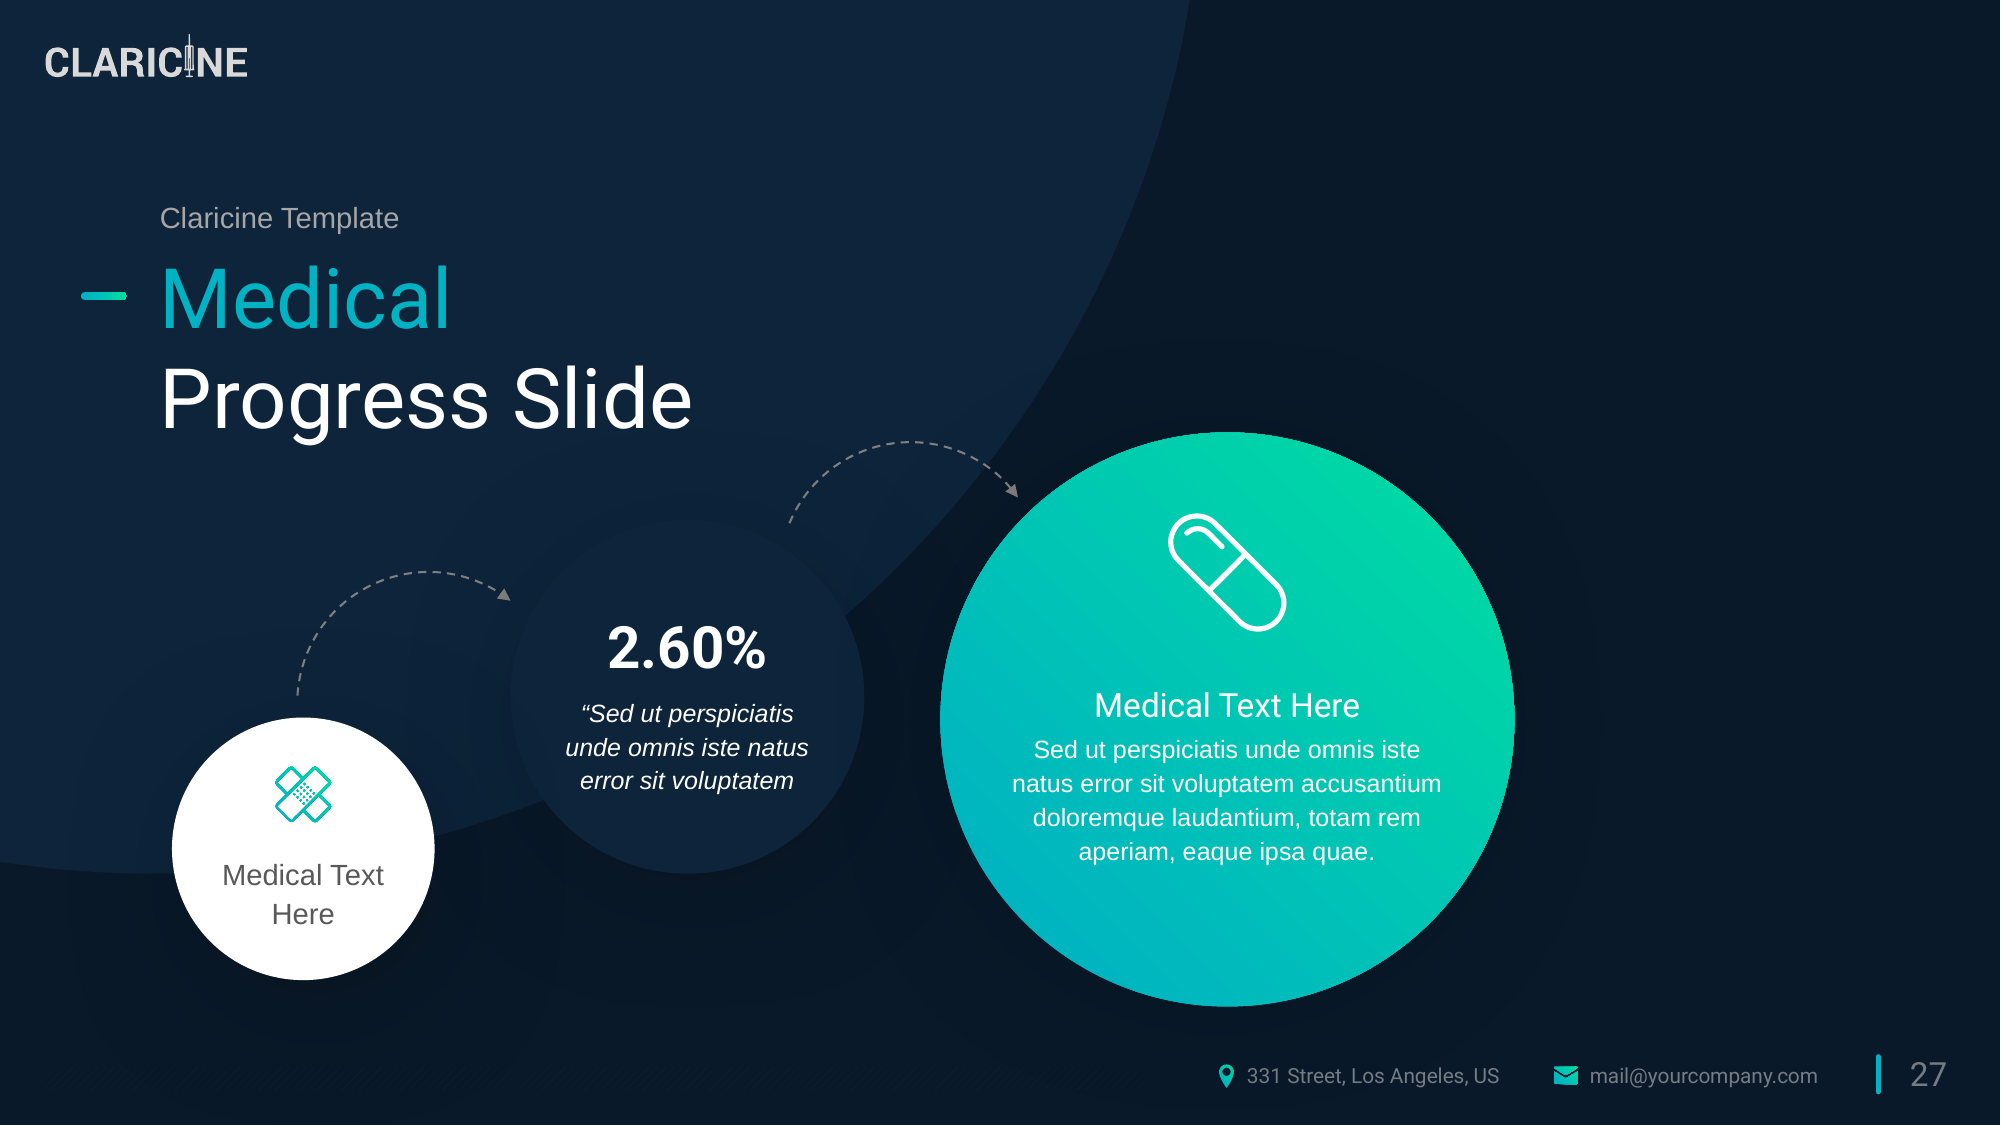

Claricine Template
Medical
Progress Slide

Medical Text Here
Sed ut perspiciatis unde omnis iste natus error sit voluptatem accusantium doloremque laudantium, totam rem aperiam, eaque ipsa quae.

2.60%
“Sed ut perspiciatis unde omnis iste natus error sit voluptatem

Medical Text Here